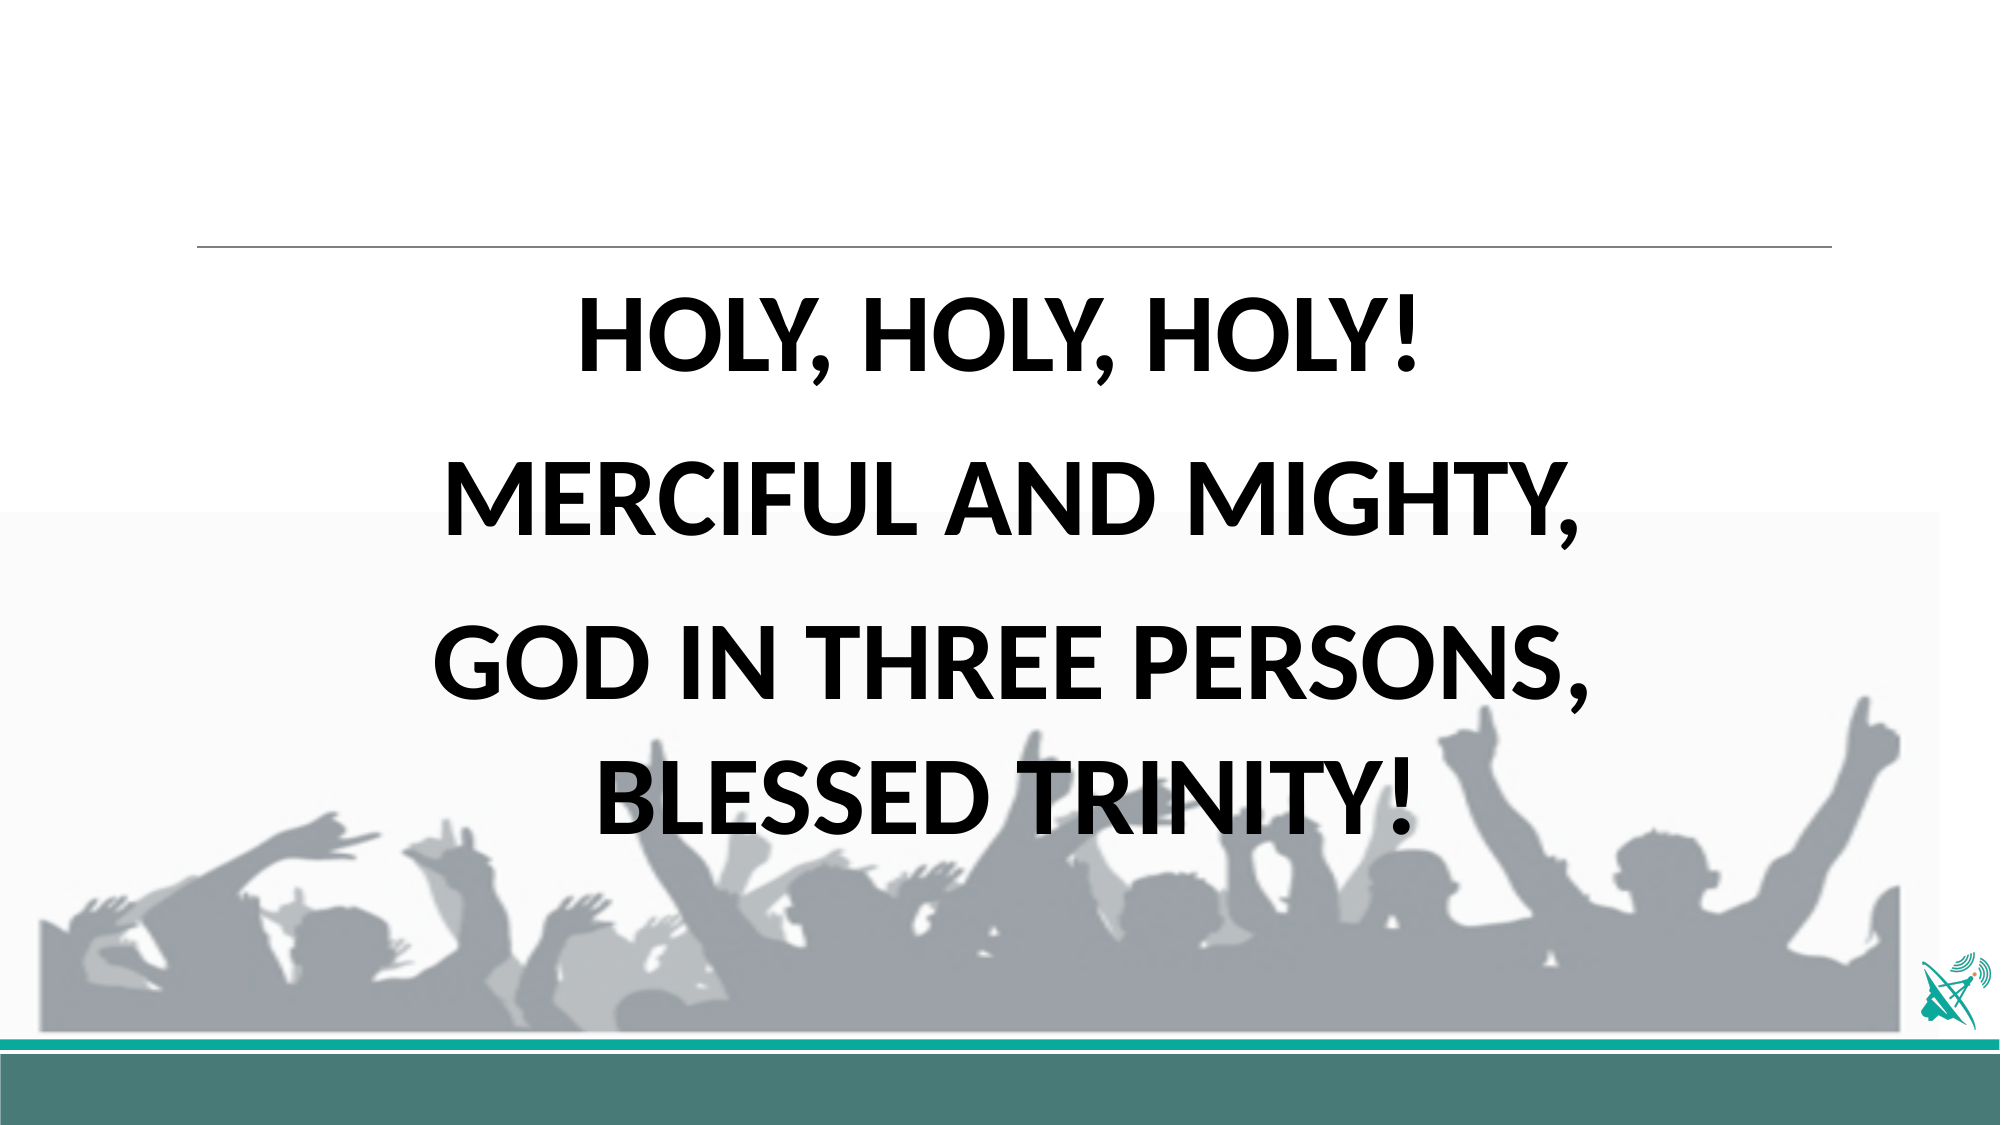

HOLY, HOLY, HOLY!
MERCIFUL AND MIGHTY,
GOD IN THREE PERSONS, BLESSED TRINITY!